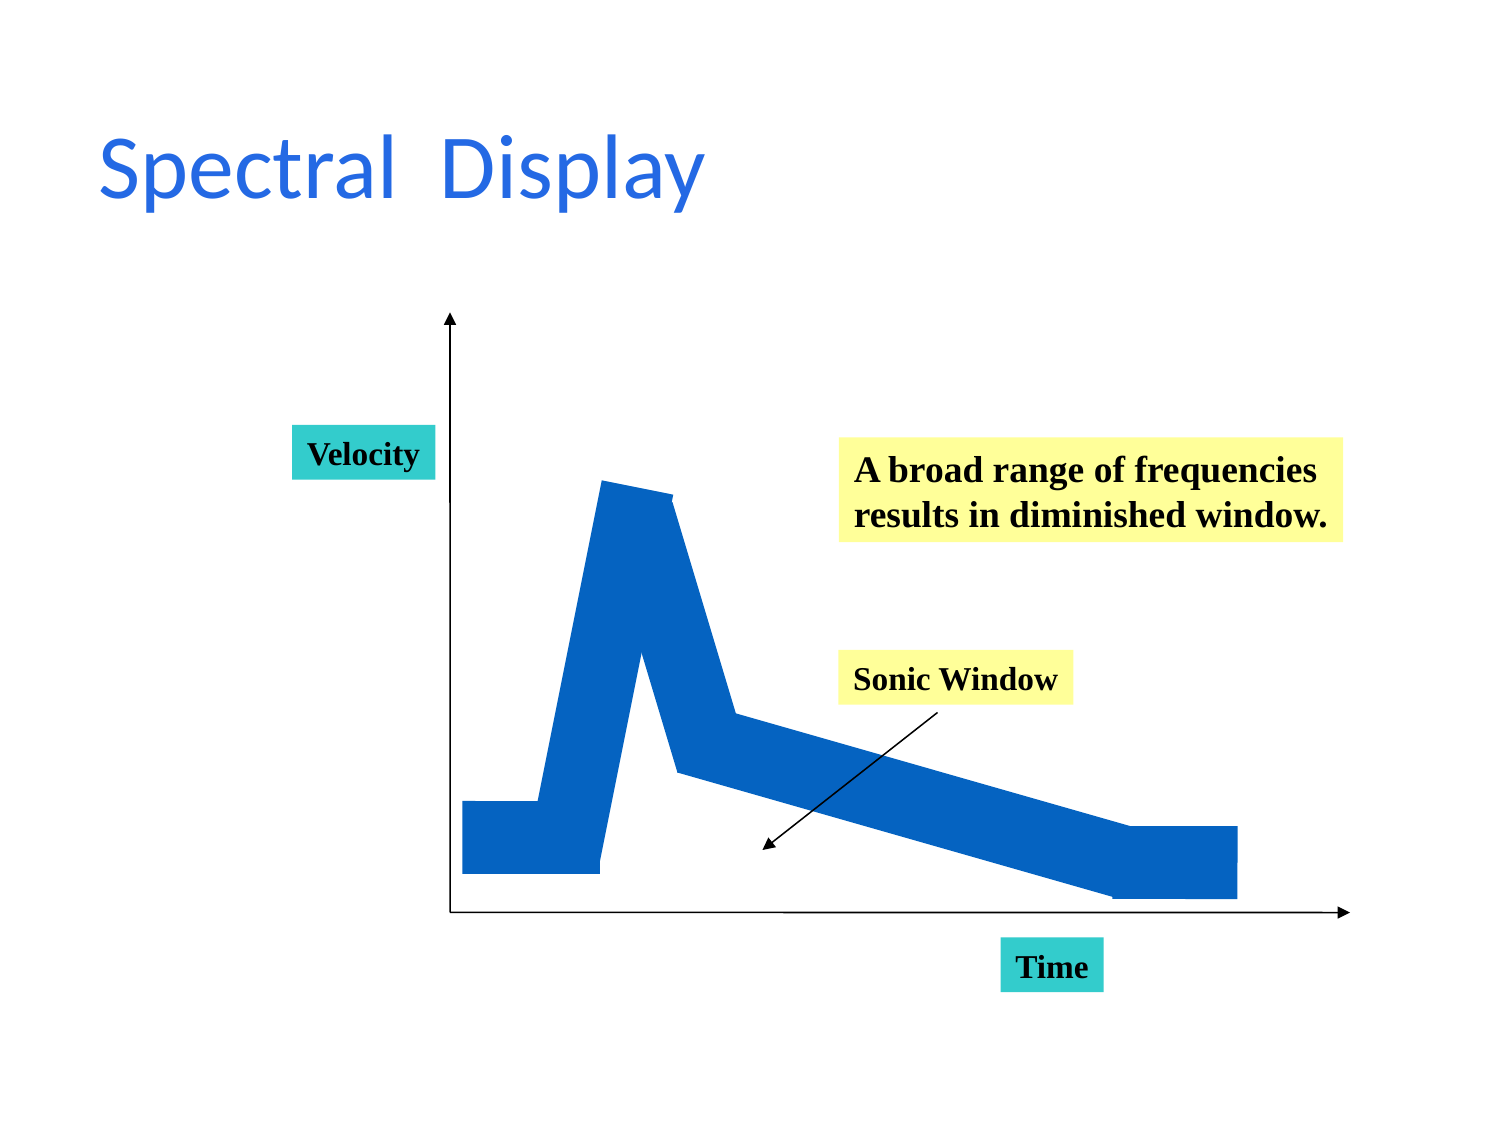

# Spectral  Display

Velocity
A broad range of frequencies
results in diminished window.

Sonic Window

Time